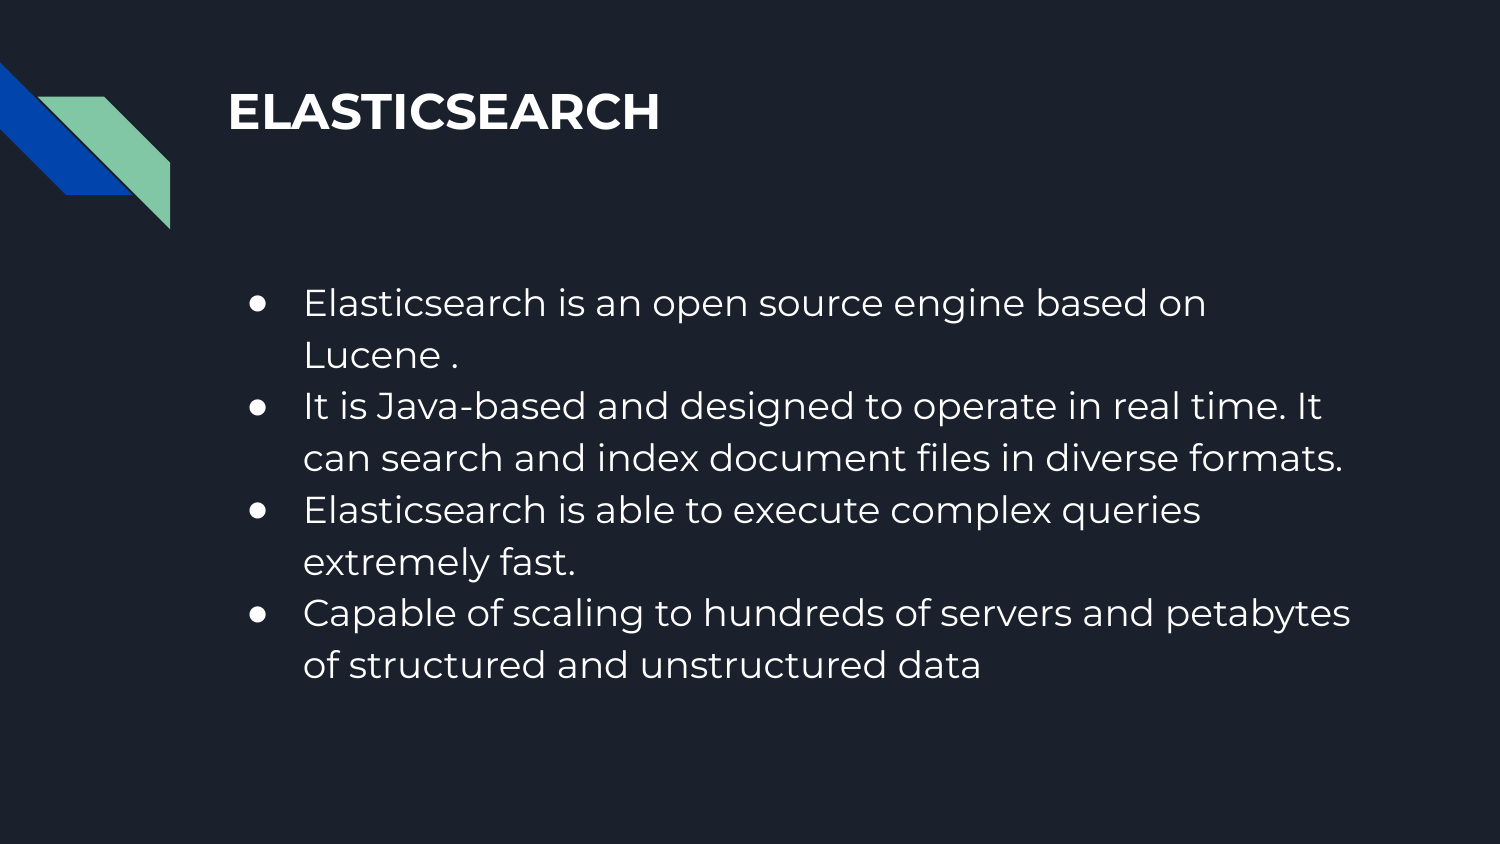

# ELASTICSEARCH
Elasticsearch is an open source engine based on Lucene .
It is Java-based and designed to operate in real time. It can search and index document files in diverse formats.
Elasticsearch is able to execute complex queries extremely fast.
Capable of scaling to hundreds of servers and petabytes of structured and unstructured data